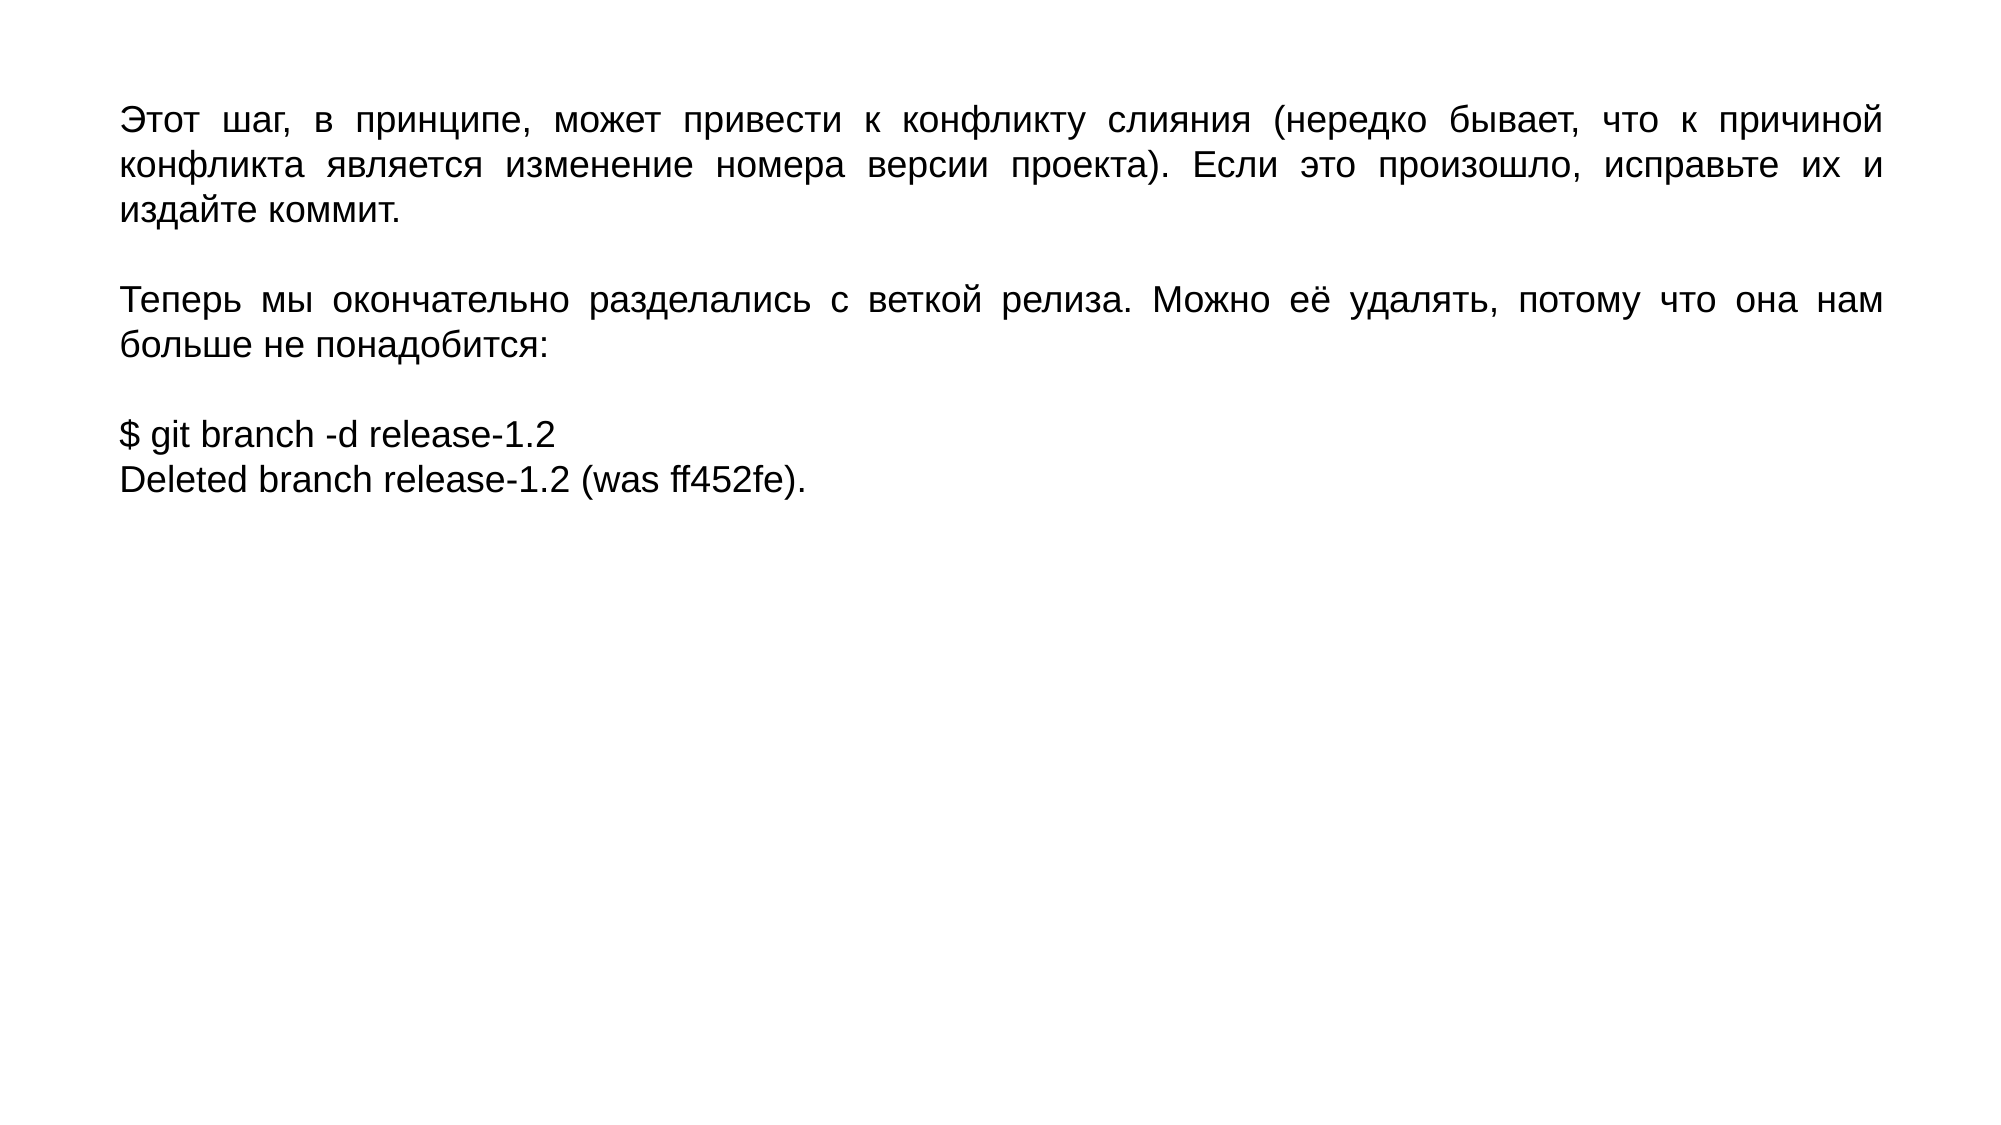

Этот шаг, в принципе, может привести к конфликту слияния (нередко бывает, что к причиной конфликта является изменение номера версии проекта). Если это произошло, исправьте их и издайте коммит.

Теперь мы окончательно разделались с веткой релиза. Можно её удалять, потому что она нам больше не понадобится:

$ git branch -d release-1.2
Deleted branch release-1.2 (was ff452fe).